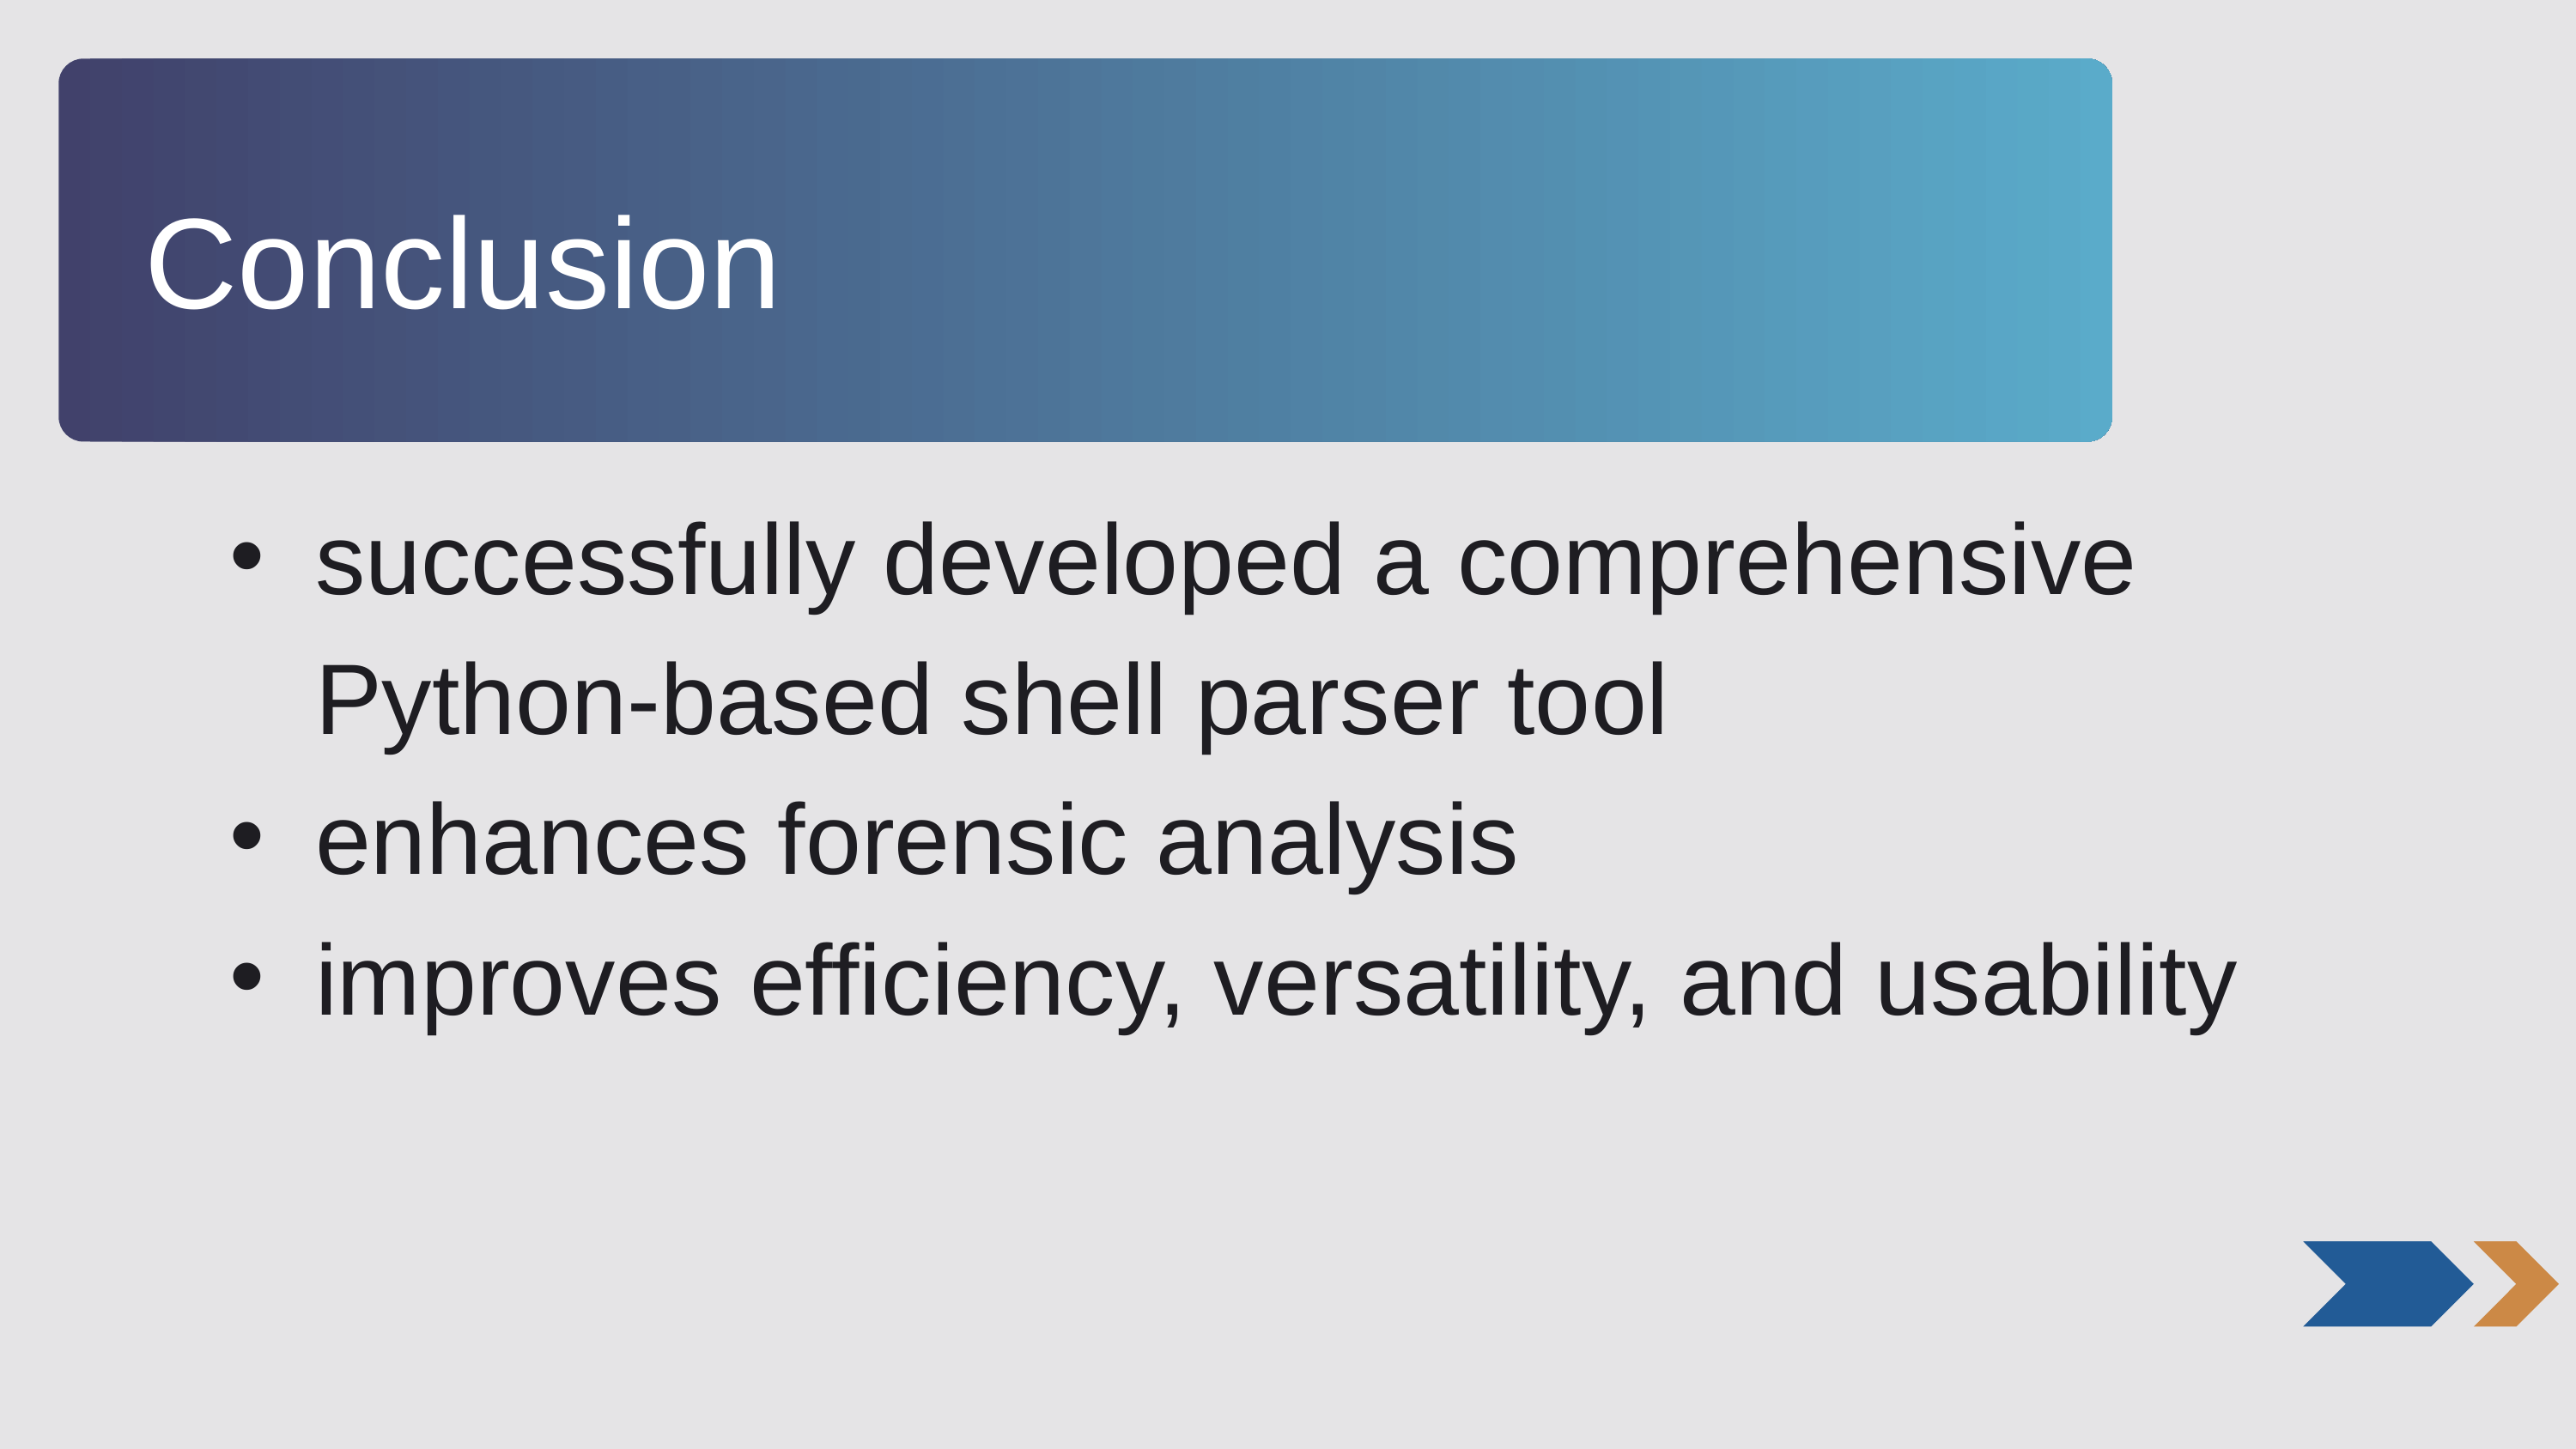

Conclusion
successfully developed a comprehensive Python-based shell parser tool
enhances forensic analysis
improves efficiency, versatility, and usability